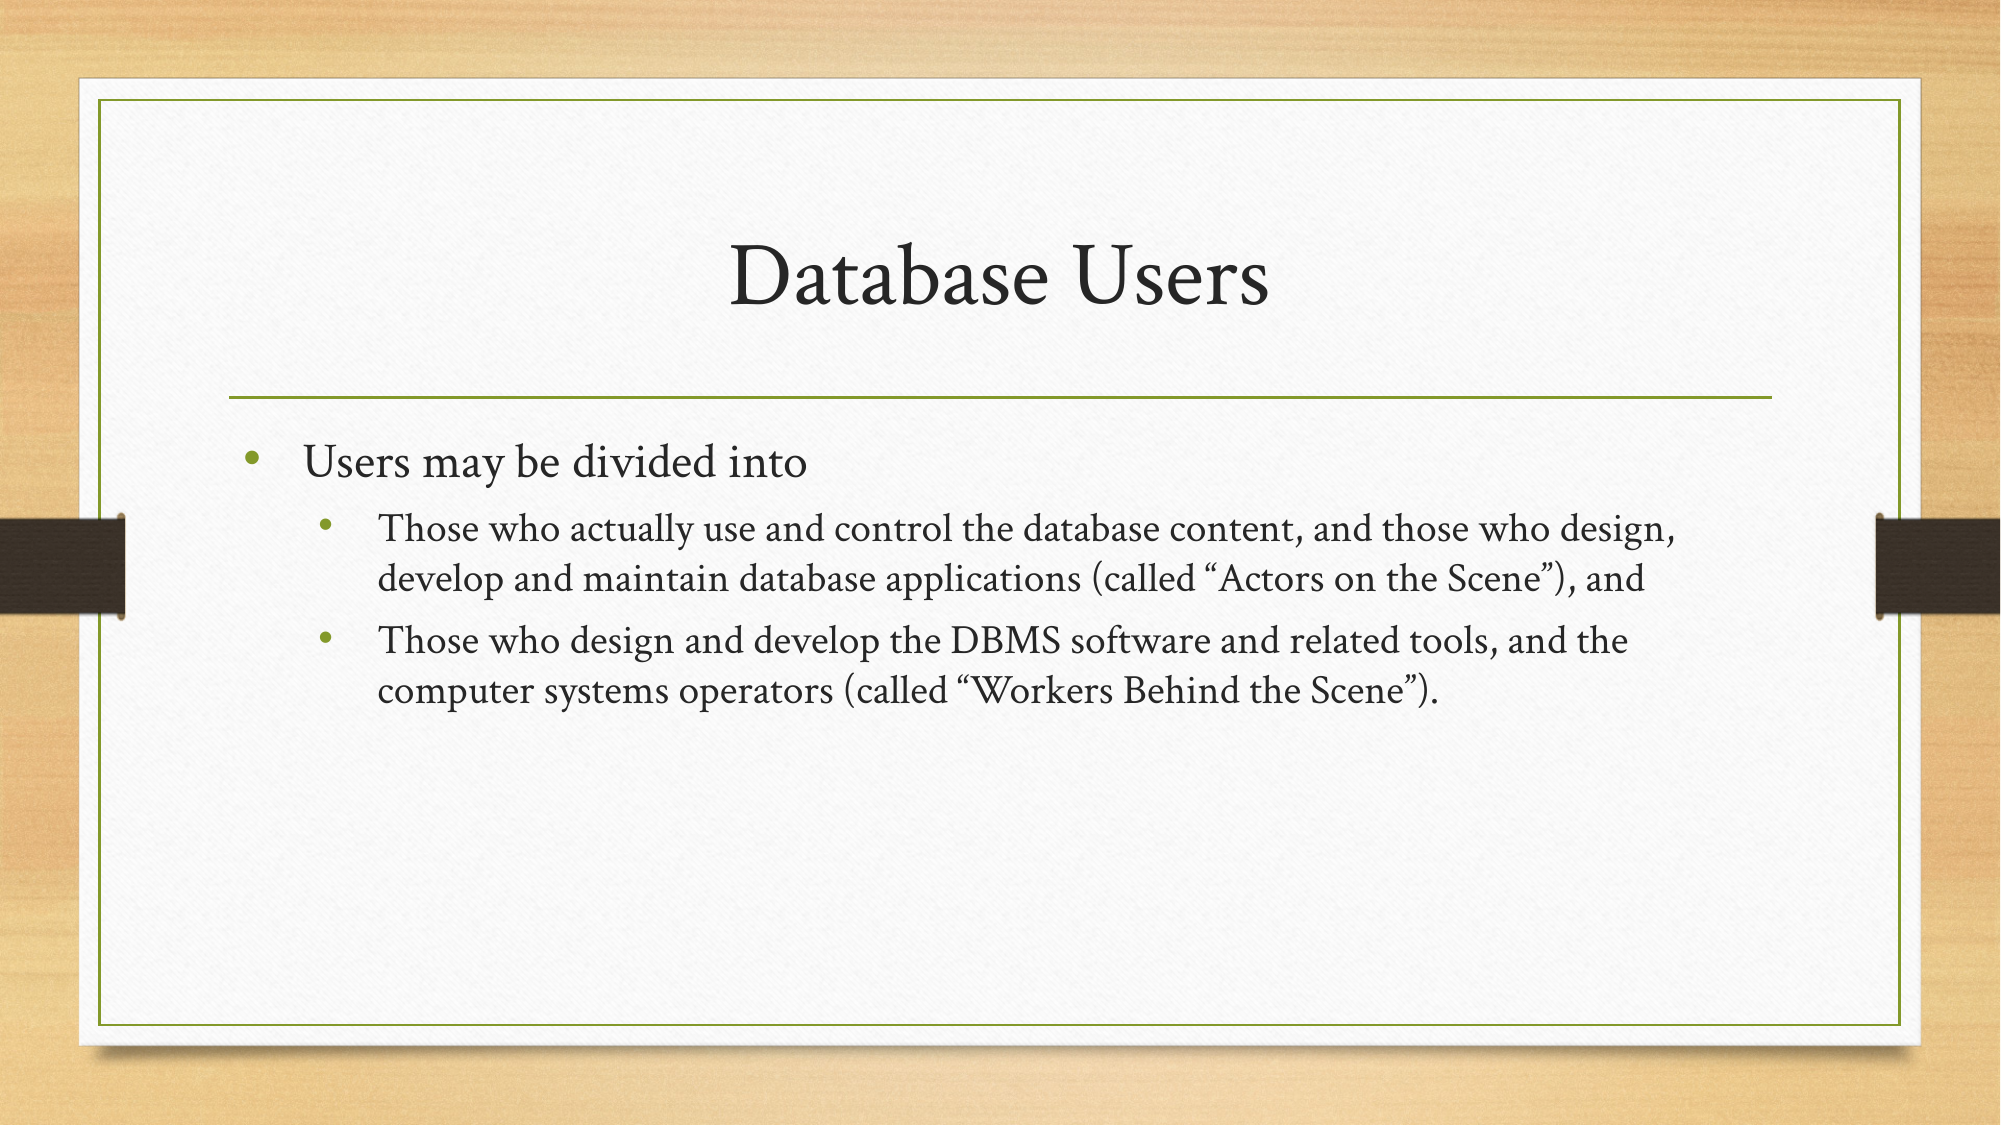

# Database Users
Users may be divided into
Those who actually use and control the database content, and those who design, develop and maintain database applications (called “Actors on the Scene”), and
Those who design and develop the DBMS software and related tools, and the computer systems operators (called “Workers Behind the Scene”).